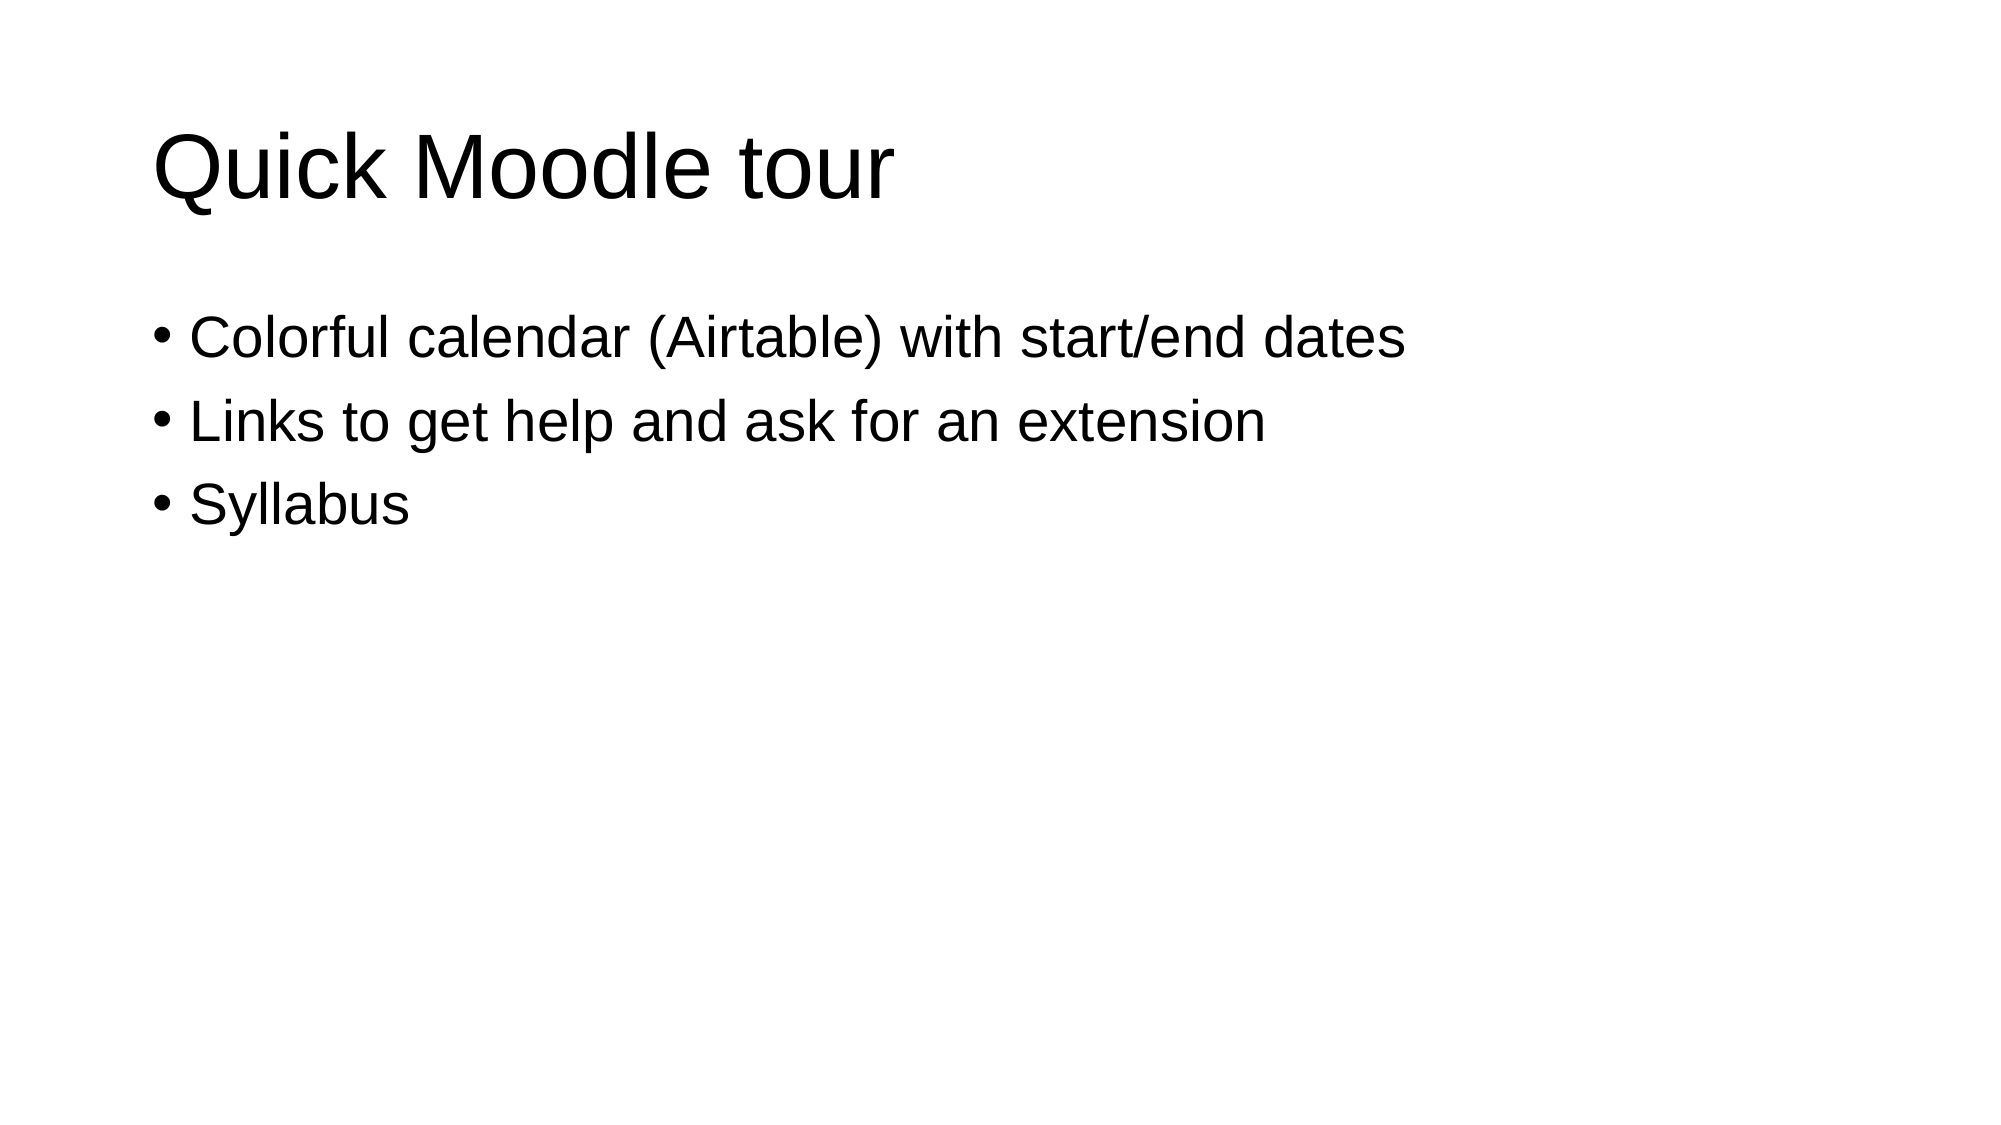

# Quick Moodle tour
Colorful calendar (Airtable) with start/end dates
Links to get help and ask for an extension
Syllabus